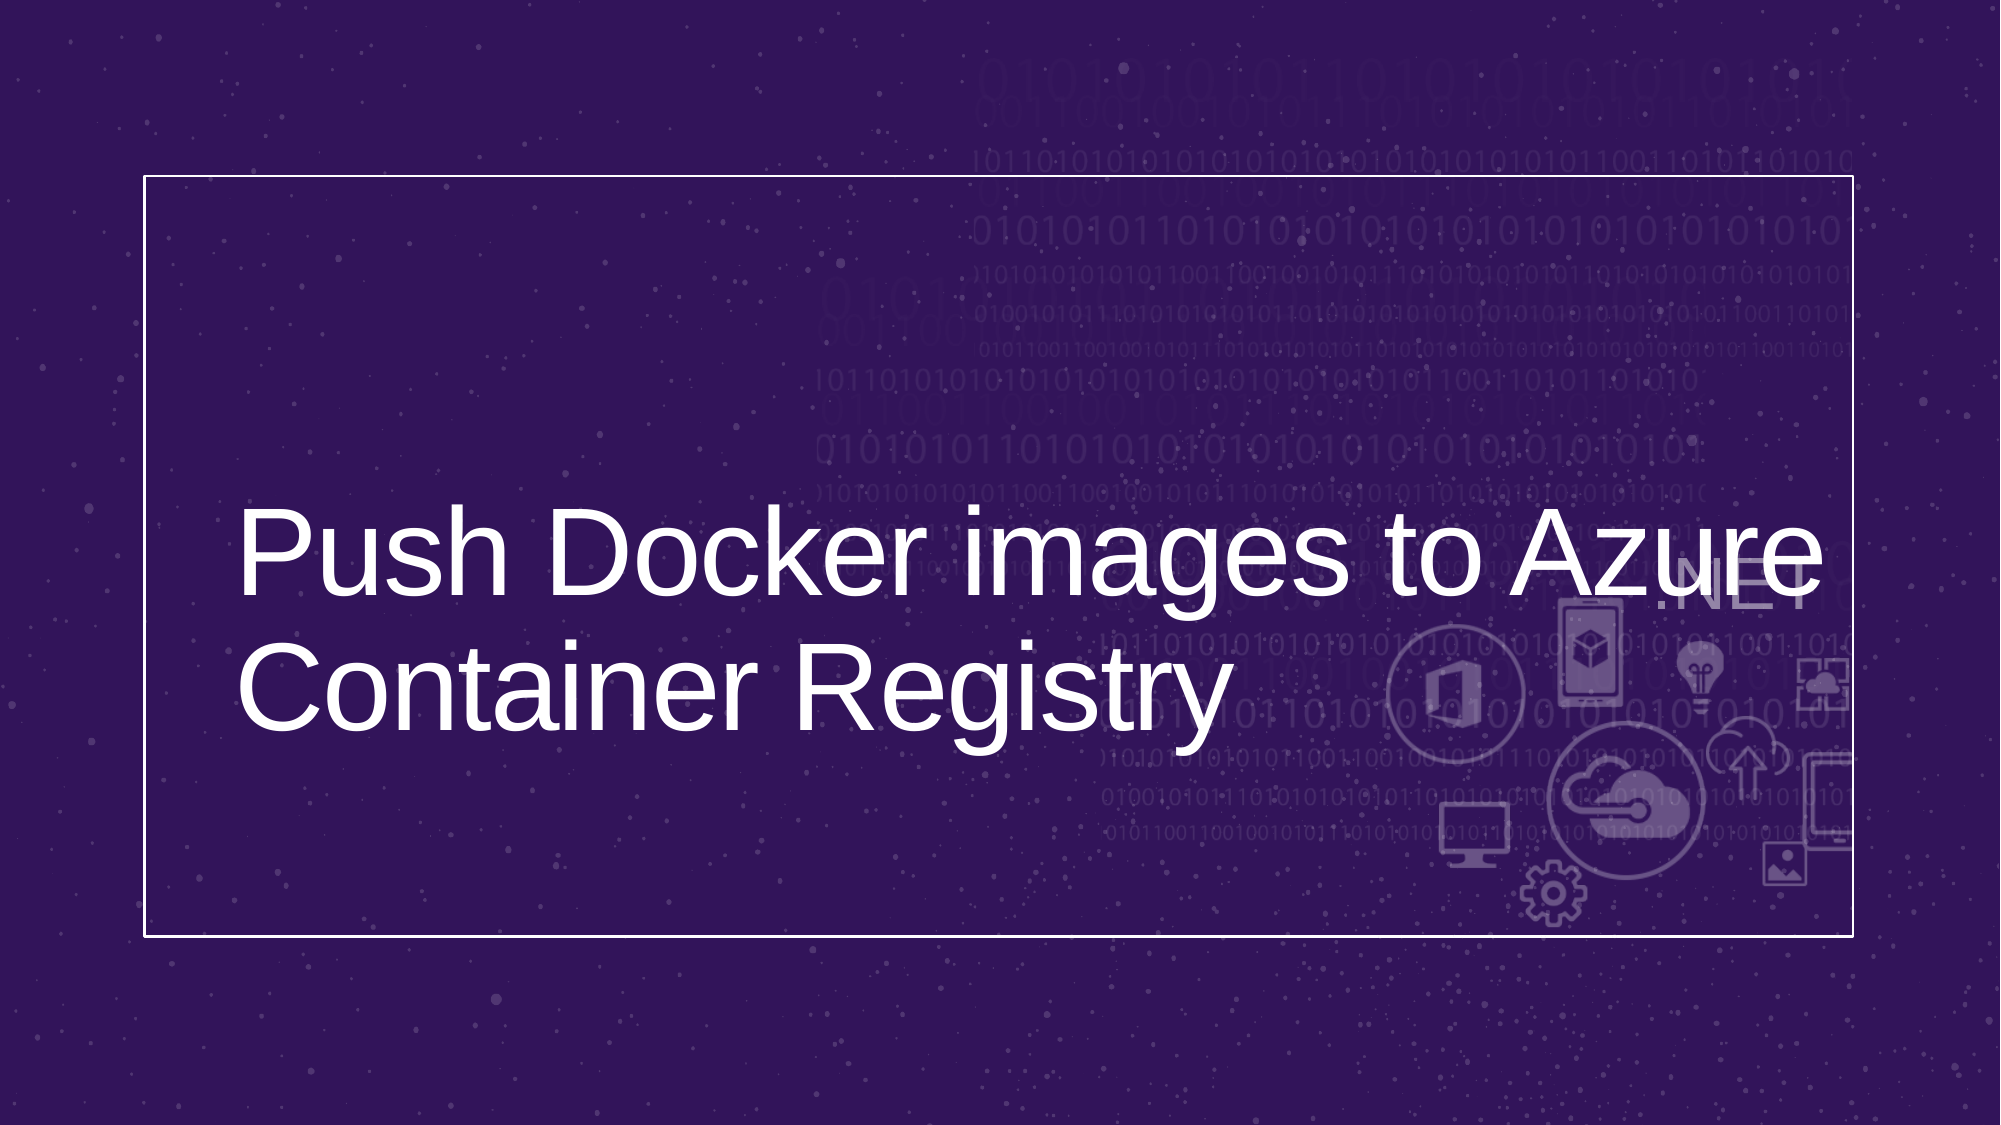

# Push Docker images to Azure Container Registry